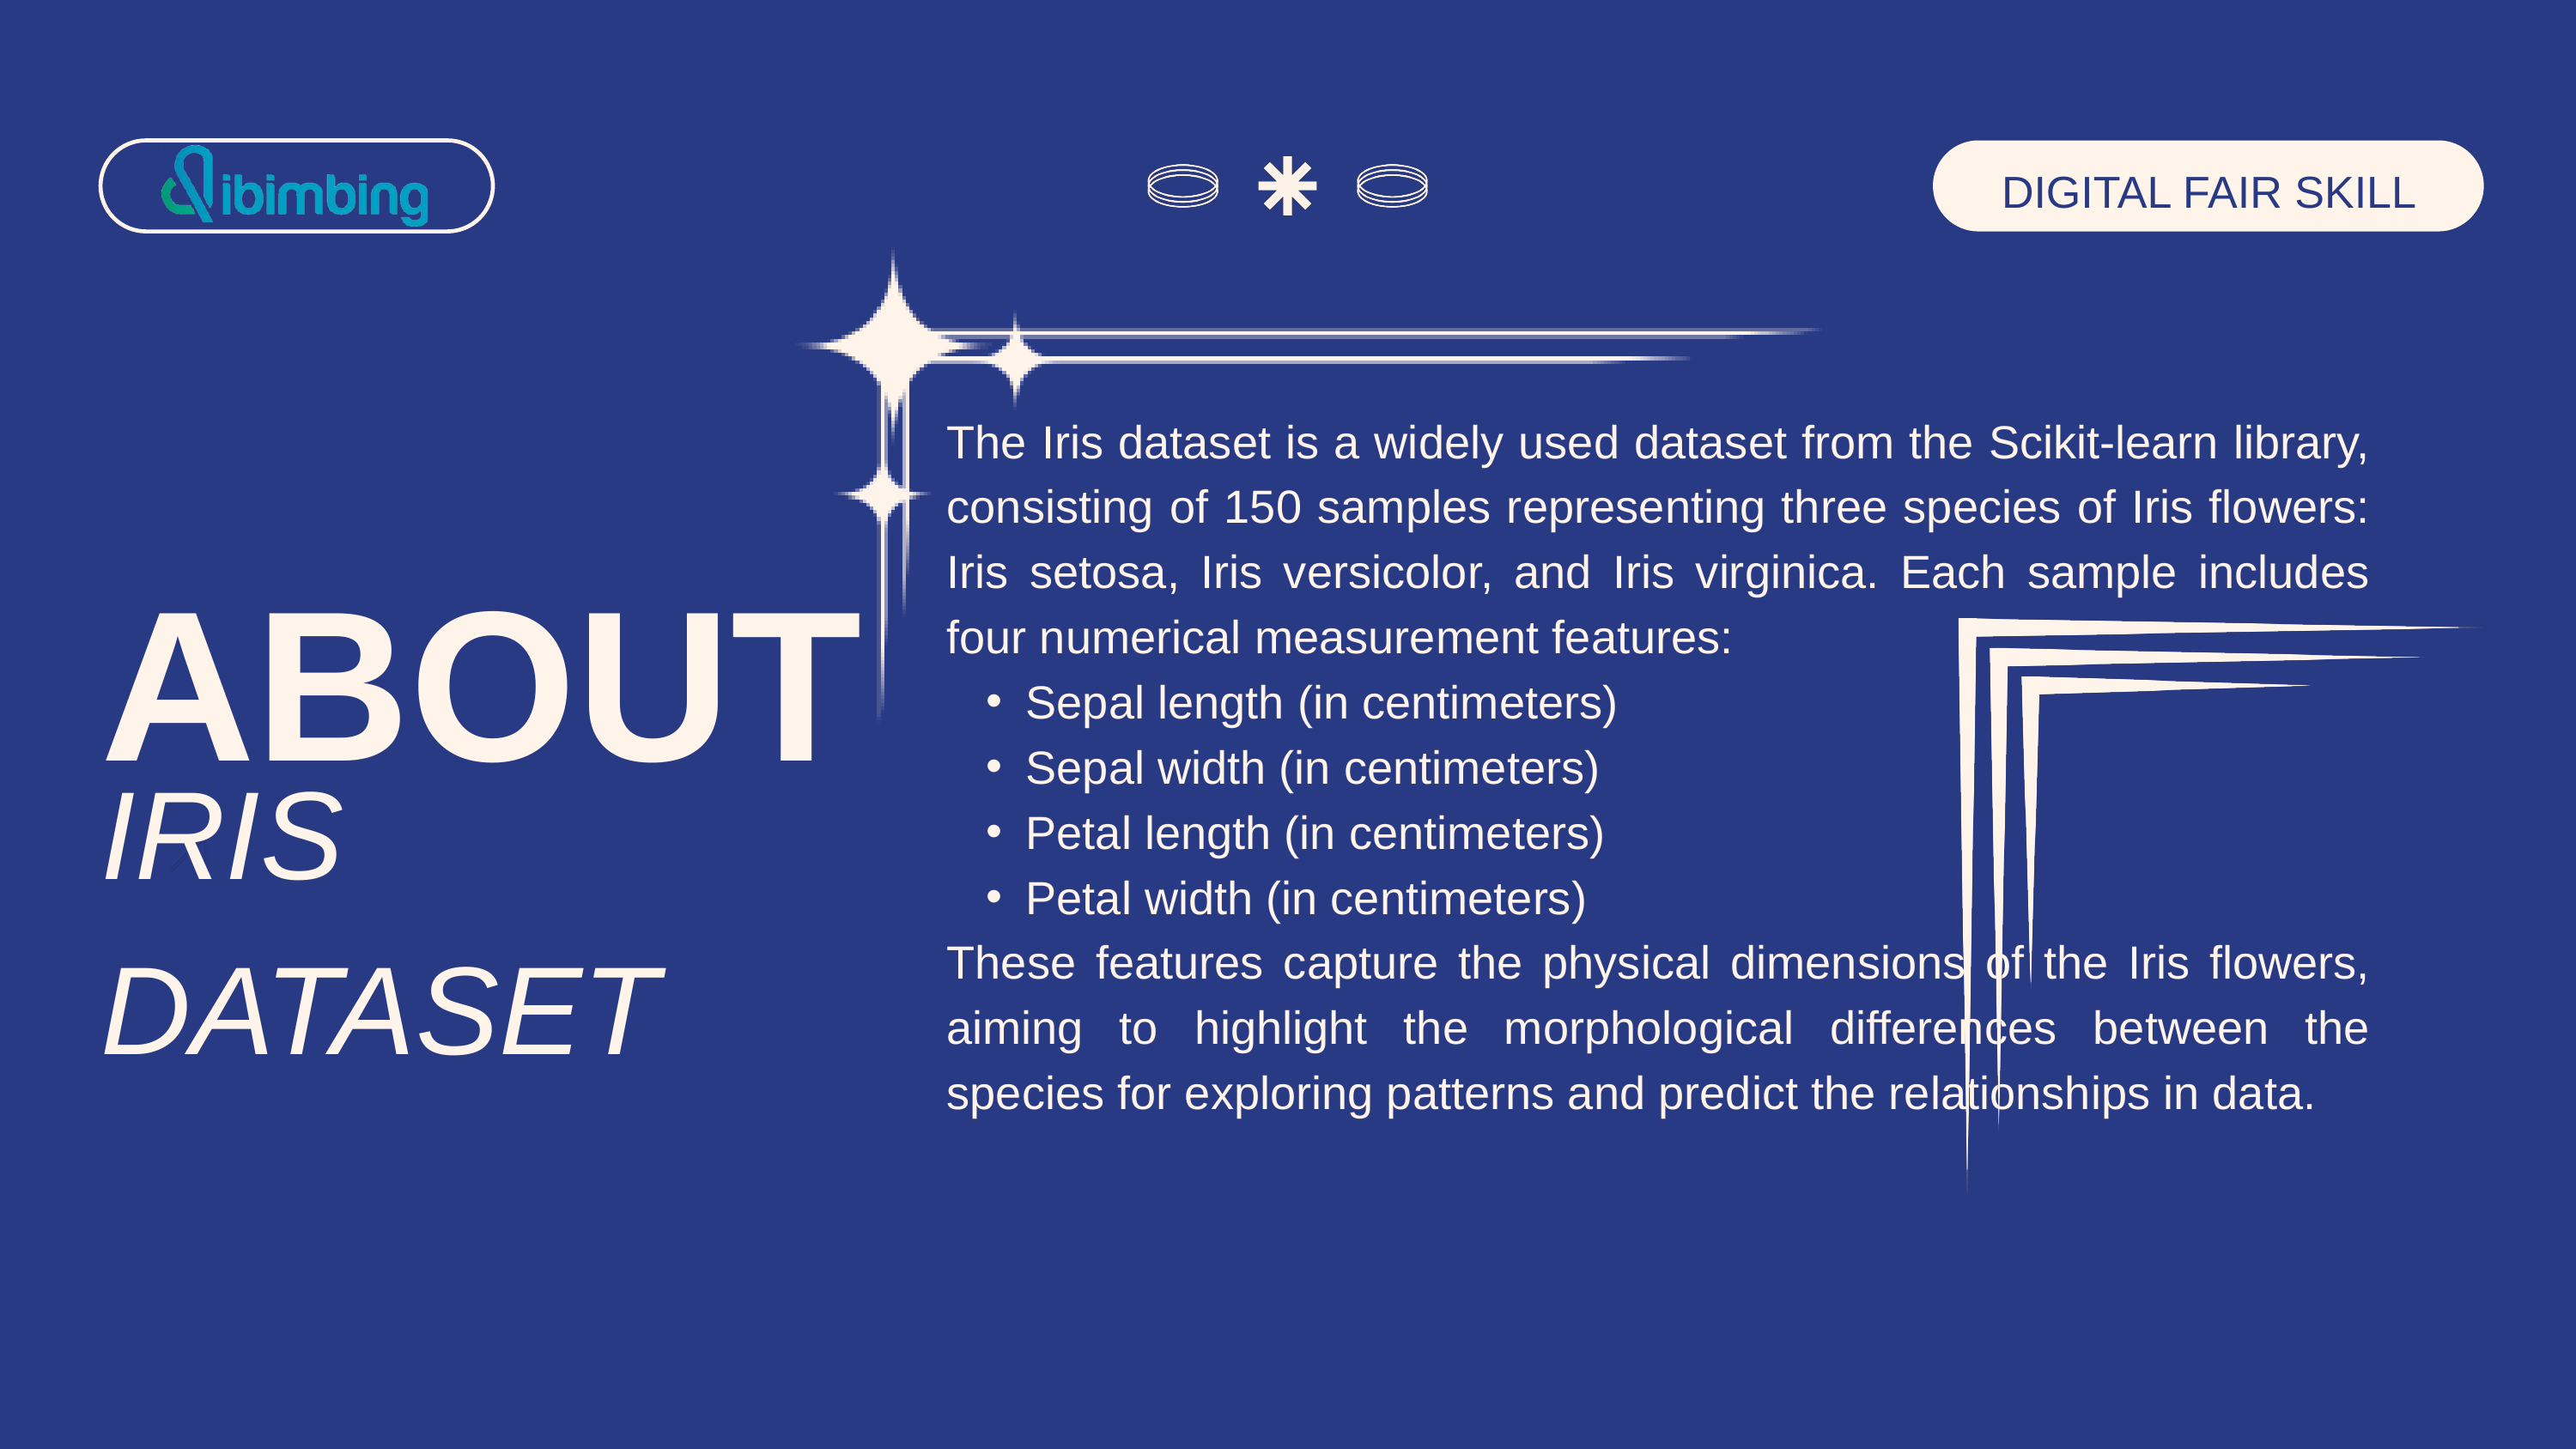

DIGITAL FAIR SKILL 35.0

The Iris dataset is a widely used dataset from the Scikit-learn library, consisting of 150 samples representing three species of Iris flowers: Iris setosa, Iris versicolor, and Iris virginica. Each sample includes four numerical measurement features:
Sepal length (in centimeters)
Sepal width (in centimeters)
Petal length (in centimeters)
Petal width (in centimeters)
These features capture the physical dimensions of the Iris flowers, aiming to highlight the morphological differences between the species for exploring patterns and predict the relationships in data.
ABOUT

IRIS DATASET